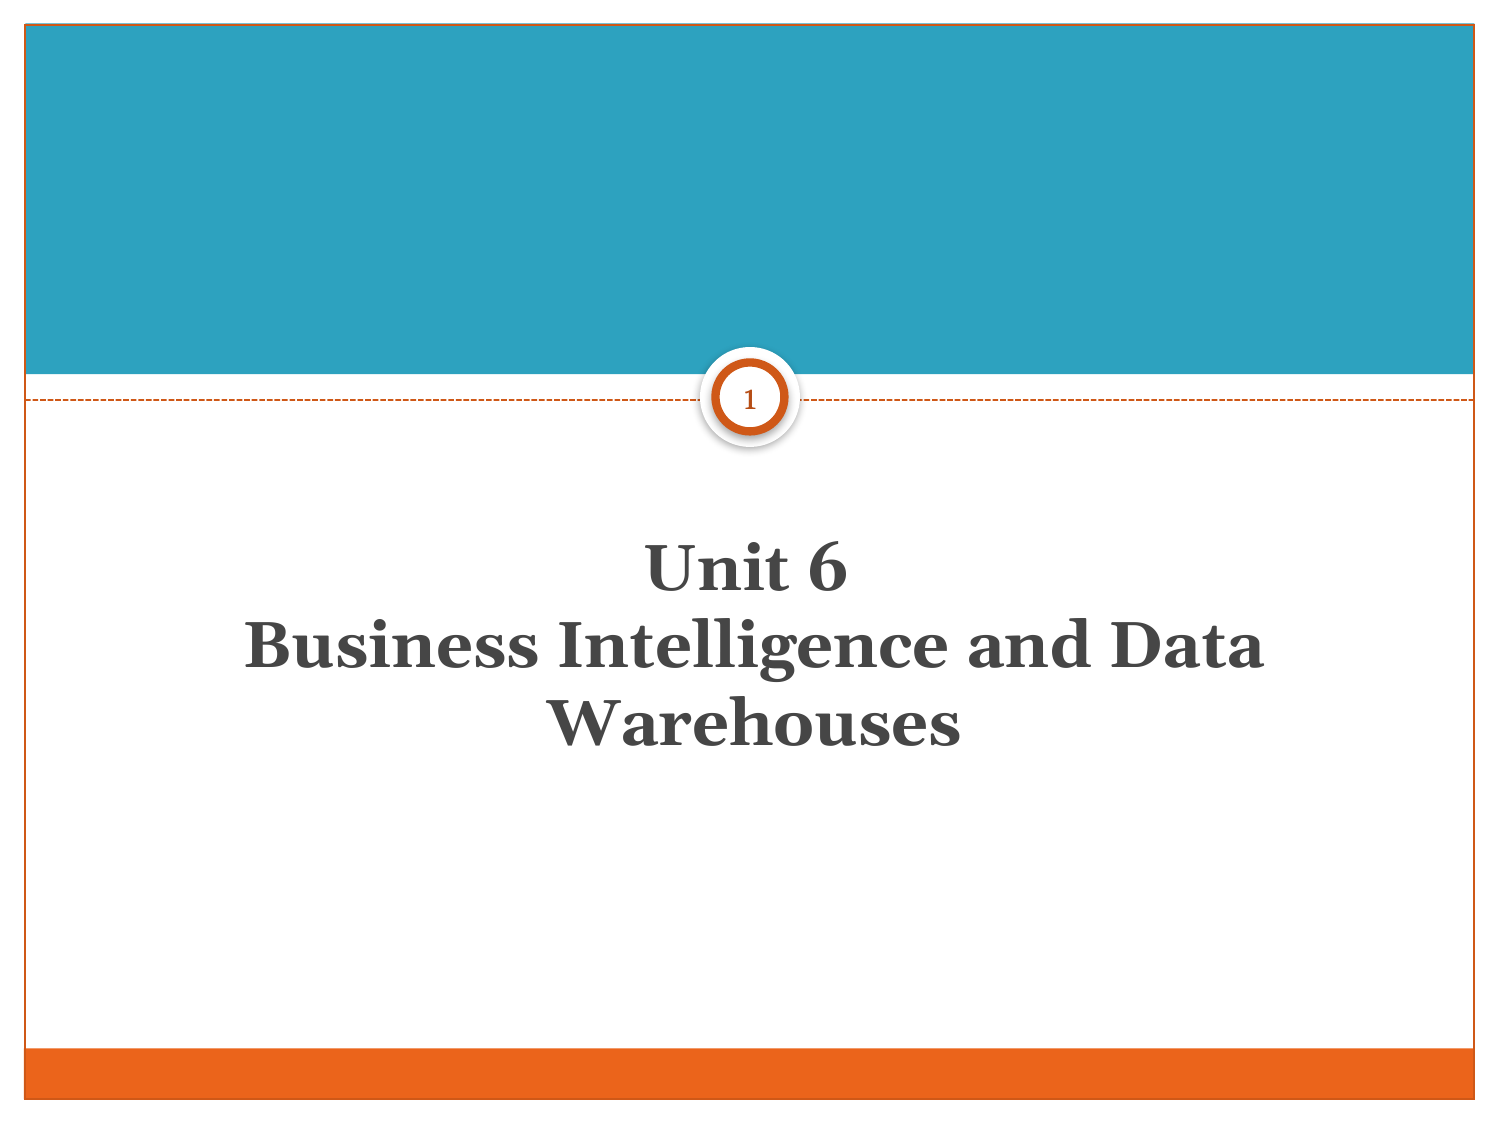

1
# Unit 6 Business Intelligence and Data Warehouses